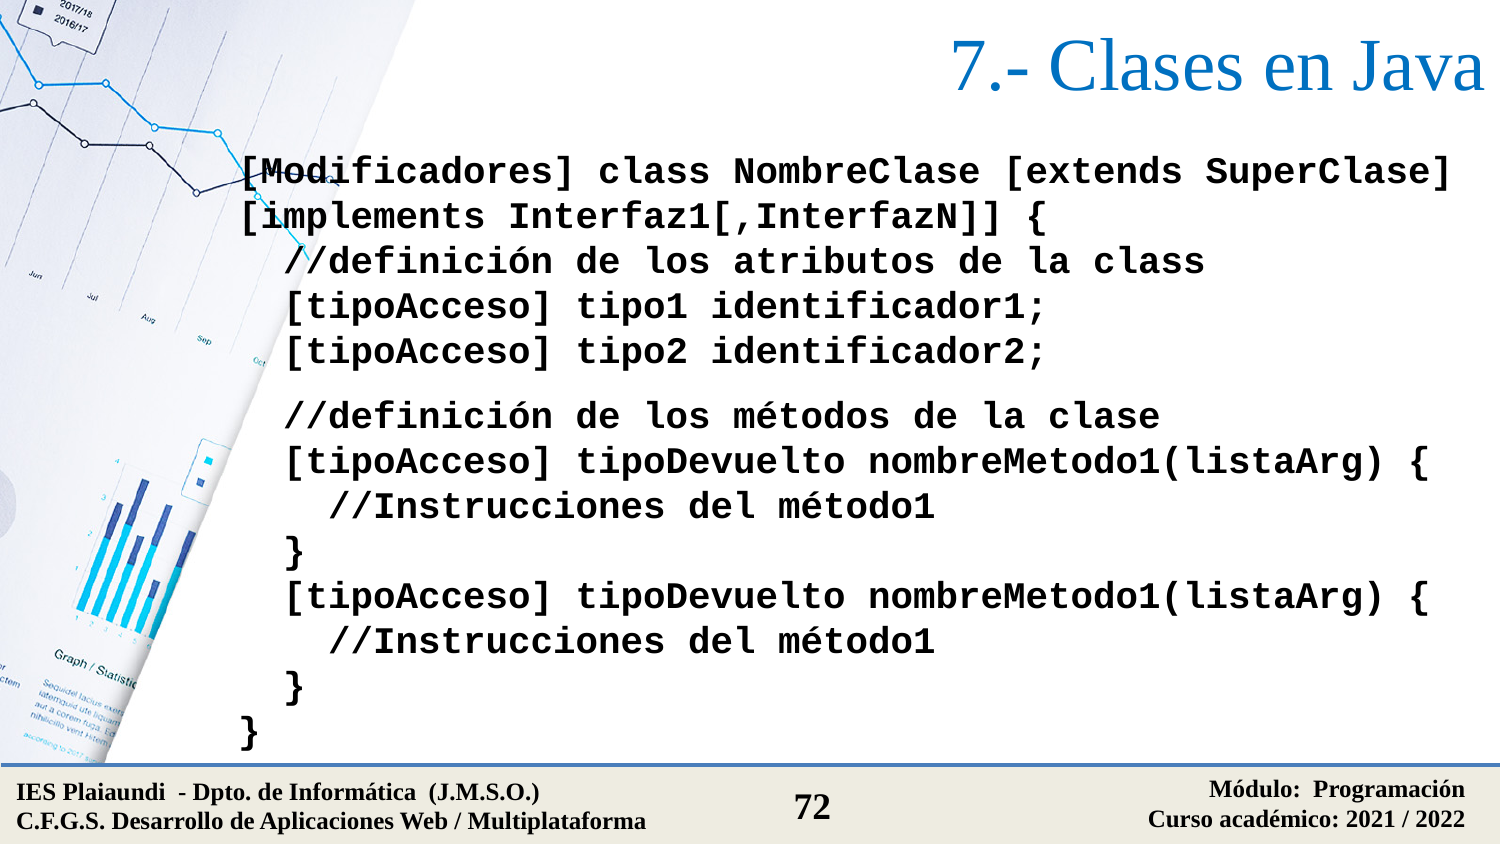

# 7.- Clases en Java
[Modificadores] class NombreClase [extends SuperClase] [implements Interfaz1[,InterfazN]] {
  //definición de los atributos de la class
  [tipoAcceso] tipo1 identificador1;
  [tipoAcceso] tipo2 identificador2;

  //definición de los métodos de la clase
  [tipoAcceso] tipoDevuelto nombreMetodo1(listaArg) {
    //Instrucciones del método1
  }
  [tipoAcceso] tipoDevuelto nombreMetodo1(listaArg) {
    //Instrucciones del método1
  }
}

Módulo:  Programación
Curso académico: 2021 / 2022
IES Plaiaundi  - Dpto. de Informática  (J.M.S.O.)
C.F.G.S. Desarrollo de Aplicaciones Web / Multiplataforma
72